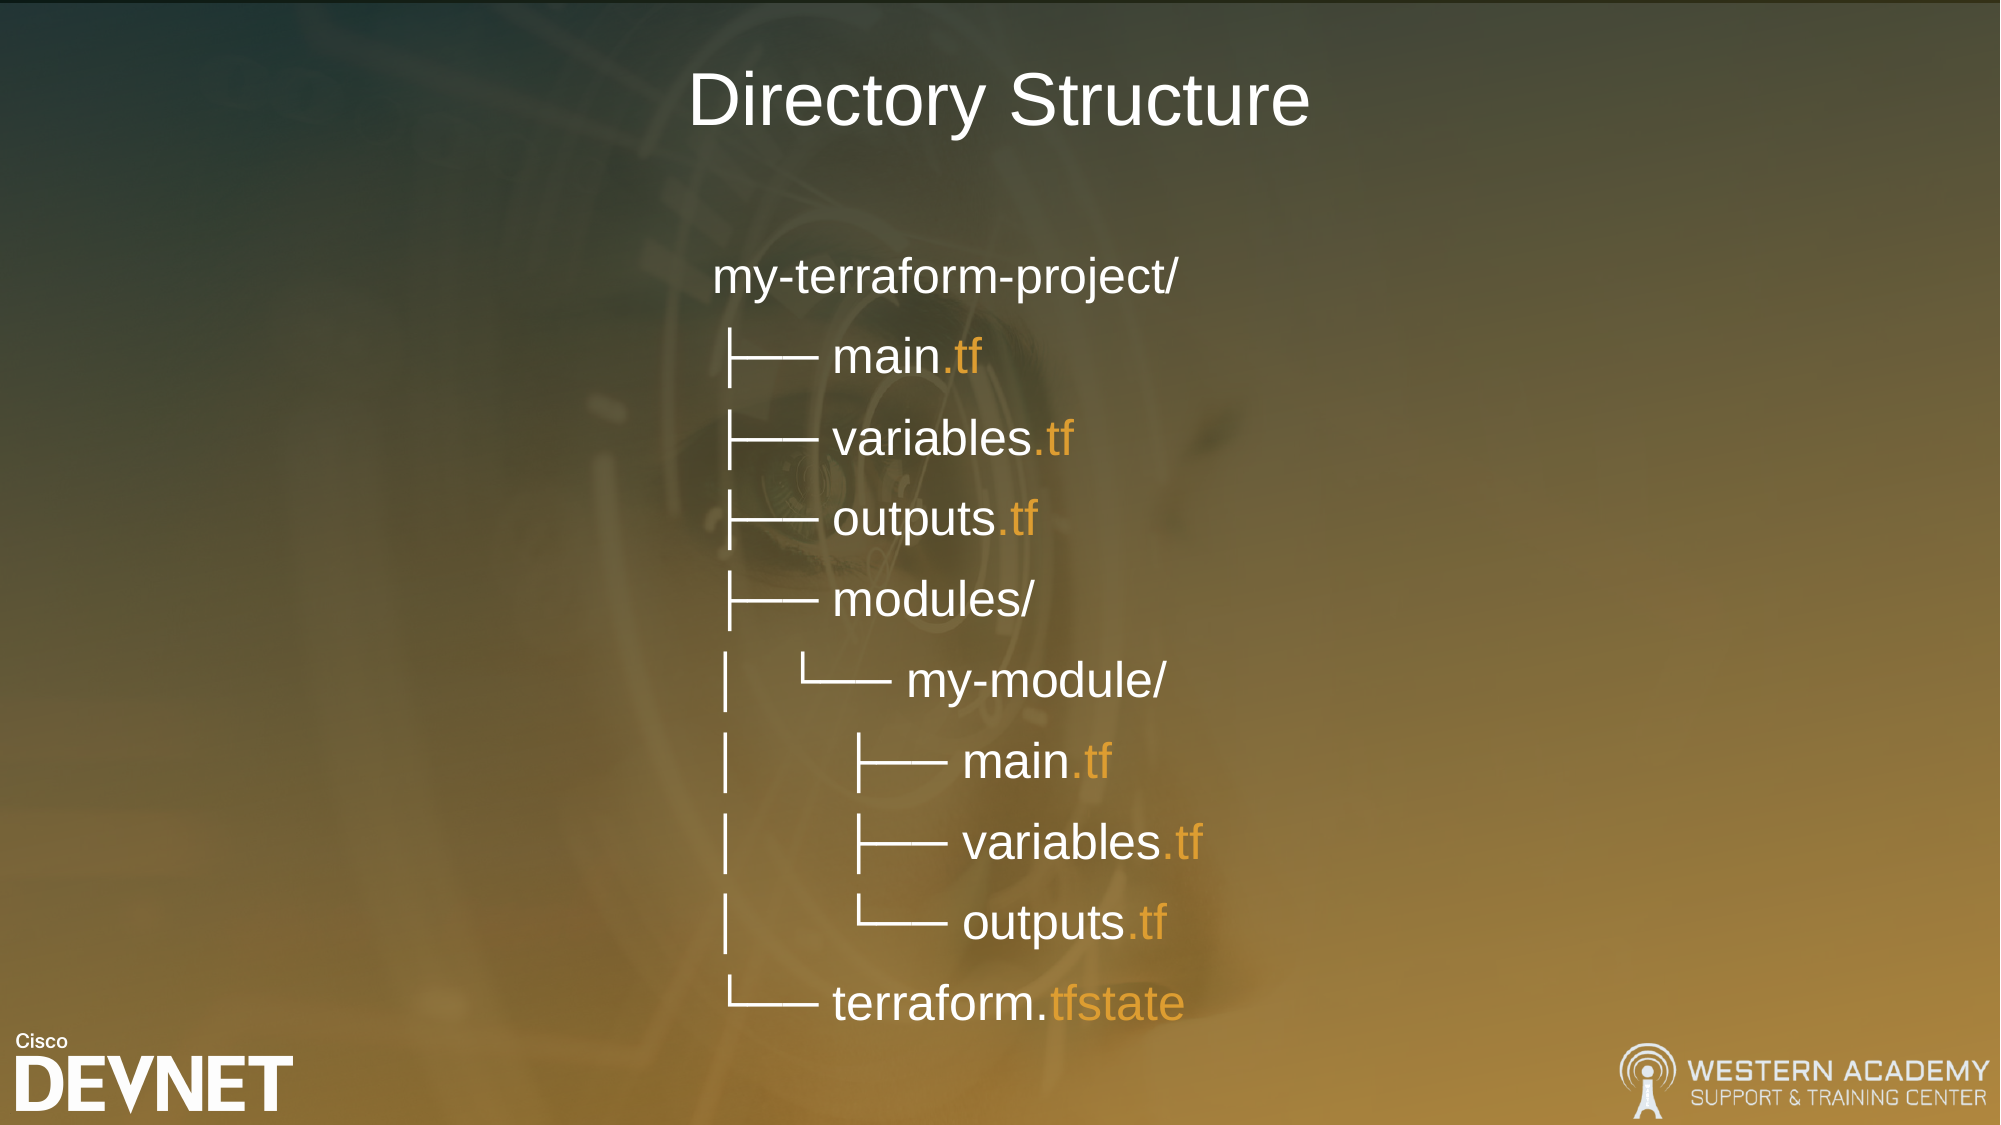

# Directory Structure
my-terraform-project/
├── main.tf
├── variables.tf
├── outputs.tf
├── modules/
│   └── my-module/
│       ├── main.tf
│       ├── variables.tf
│       └── outputs.tf
└── terraform.tfstate